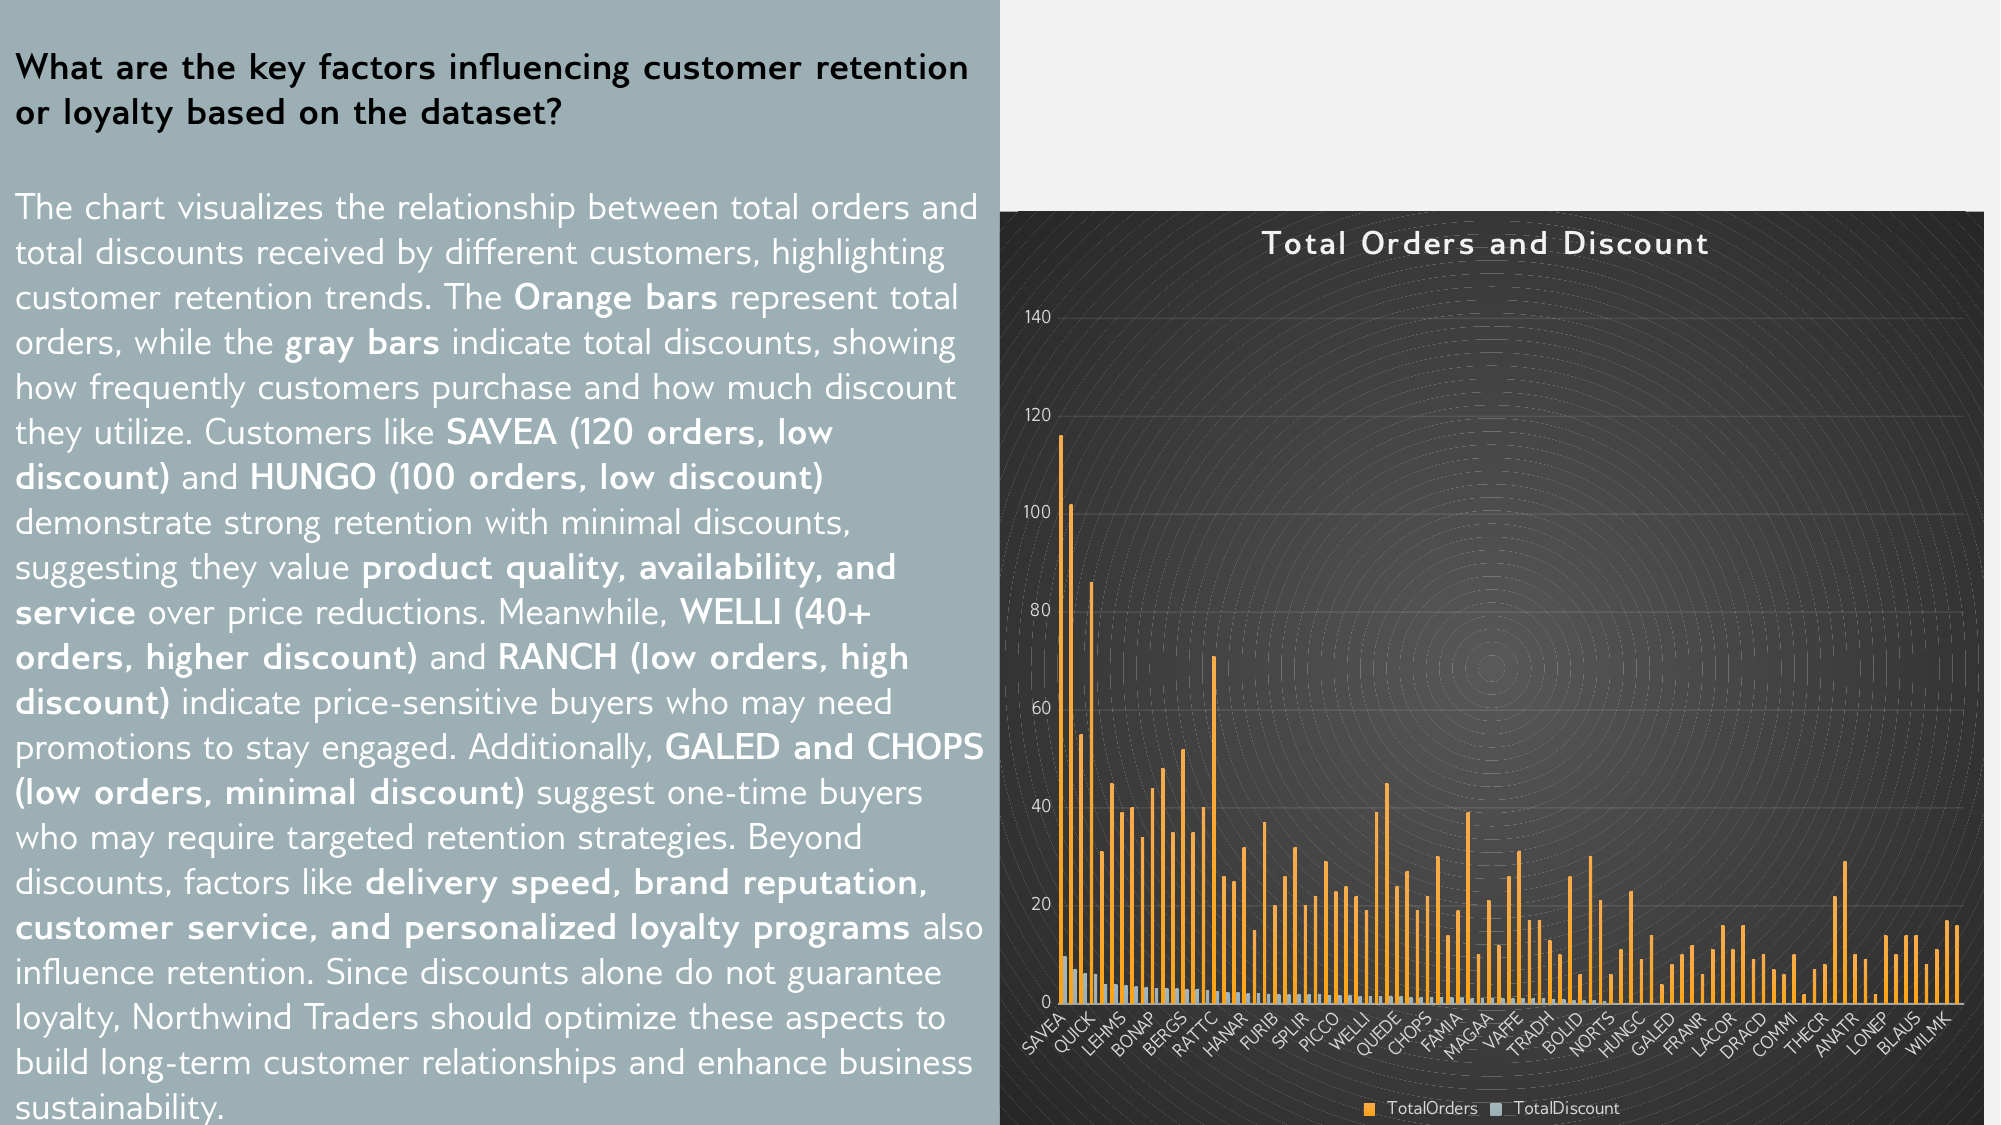

What are the key factors influencing customer retention or loyalty based on the dataset?
The chart visualizes the relationship between total orders and total discounts received by different customers, highlighting customer retention trends. The Orange bars represent total orders, while the gray bars indicate total discounts, showing how frequently customers purchase and how much discount they utilize. Customers like SAVEA (120 orders, low discount) and HUNGO (100 orders, low discount) demonstrate strong retention with minimal discounts, suggesting they value product quality, availability, and service over price reductions. Meanwhile, WELLI (40+ orders, higher discount) and RANCH (low orders, high discount) indicate price-sensitive buyers who may need promotions to stay engaged. Additionally, GALED and CHOPS (low orders, minimal discount) suggest one-time buyers who may require targeted retention strategies. Beyond discounts, factors like delivery speed, brand reputation, customer service, and personalized loyalty programs also influence retention. Since discounts alone do not guarantee loyalty, Northwind Traders should optimize these aspects to build long-term customer relationships and enhance business sustainability.

### Chart: Total Orders and Discount

| Category |  TotalOrders |  TotalDiscount |
|---|---|---|
| SAVEA | 116.0 | 9.6 |
| ERNSH | 102.0 | 6.95 |
| HUNGO | 55.0 | 6.25 |
| QUICK | 86.0 | 5.94999999999999 |
| LAMAI | 31.0 | 3.9 |
| FOLKO | 45.0 | 3.85 |
| LEHMS | 39.0 | 3.75 |
| QUEEN | 40.0 | 3.59999999999999 |
| LILAS | 34.0 | 3.3 |
| BONAP | 44.0 | 3.2 |
| FRANK | 48.0 | 3.15 |
| LINOD | 35.0 | 3.1 |
| BERGS | 52.0 | 3.0 |
| BOTTM | 35.0 | 2.95 |
| WHITC | 40.0 | 2.74999999999999 |
| RATTC | 71.0 | 2.48999999999999 |
| WANDK | 26.0 | 2.3 |
| VICTE | 25.0 | 2.3 |
| HANAR | 32.0 | 2.15 |
| SIMOB | 15.0 | 2.09999999999999 |
| WARTH | 37.0 | 1.99999999999999 |
| FURIB | 20.0 | 1.94999999999999 |
| SEVES | 26.0 | 1.9 |
| MEREP | 32.0 | 1.85 |
| SPLIR | 20.0 | 1.84999999999999 |
| REGGC | 22.0 | 1.8 |
| OTTIK | 29.0 | 1.7 |
| PICCO | 23.0 | 1.65 |
| OLDWO | 24.0 | 1.6 |
| GREAL | 22.0 | 1.55 |
| WELLI | 19.0 | 1.55 |
| KOENE | 39.0 | 1.54999999999999 |
| HILAA | 45.0 | 1.5 |
| QUEDE | 24.0 | 1.45 |
| RICAR | 27.0 | 1.3 |
| GOURL | 19.0 | 1.3 |
| CHOPS | 22.0 | 1.3 |
| RICSU | 30.0 | 1.25 |
| TOMSP | 14.0 | 1.25 |
| FAMIA | 19.0 | 1.2 |
| SUPRD | 39.0 | 1.15 |
| LETSS | 10.0 | 1.1 |
| MAGAA | 21.0 | 1.05 |
| ALFKI | 12.0 | 1.05 |
| GODOS | 26.0 | 1.04999999999999 |
| VAFFE | 31.0 | 1.0 |
| MAISD | 17.0 | 1.0 |
| ANTON | 17.0 | 1.0 |
| TRADH | 13.0 | 0.95 |
| PRINI | 10.0 | 0.9 |
| BLONP | 26.0 | 0.75 |
| BOLID | 6.0 | 0.7 |
| AROUT | 30.0 | 0.7 |
| EASTC | 21.0 | 0.5 |
| NORTS | 6.0 | 0.0 |
| OCEAN | 11.0 | 0.0 |
| ISLAT | 23.0 | 0.0 |
| HUNGC | 9.0 | 0.0 |
| PERIC | 14.0 | 0.0 |
| GROSR | 4.0 | 0.0 |
| GALED | 8.0 | 0.0 |
| FRANS | 10.0 | 0.0 |
| RANCH | 12.0 | 0.0 |
| FRANR | 6.0 | 0.0 |
| CACTU | 11.0 | 0.0 |
| FOLIG | 16.0 | 0.0 |
| LACOR | 11.0 | 0.0 |
| SANTG | 16.0 | 0.0 |
| DUMON | 9.0 | 0.0 |
| DRACD | 10.0 | 0.0 |
| CONSH | 7.0 | 0.0 |
| SPECD | 6.0 | 0.0 |
| COMMI | 10.0 | 0.0 |
| CENTC | 2.0 | 0.0 |
| THEBI | 7.0 | 0.0 |
| THECR | 8.0 | 0.0 |
| BSBEV | 22.0 | 0.0 |
| TORTU | 29.0 | 0.0 |
| ANATR | 10.0 | 0.0 |
| TRAIH | 9.0 | 0.0 |
| LAZYK | 2.0 | 0.0 |
| LONEP | 14.0 | 0.0 |
| VINET | 10.0 | 0.0 |
| ROMEY | 14.0 | 0.0 |
| BLAUS | 14.0 | 0.0 |
| LAUGB | 8.0 | 0.0 |
| MORGK | 11.0 | 0.0 |
| WILMK | 17.0 | 0.0 |
| WOLZA | 16.0 | 0.0 |